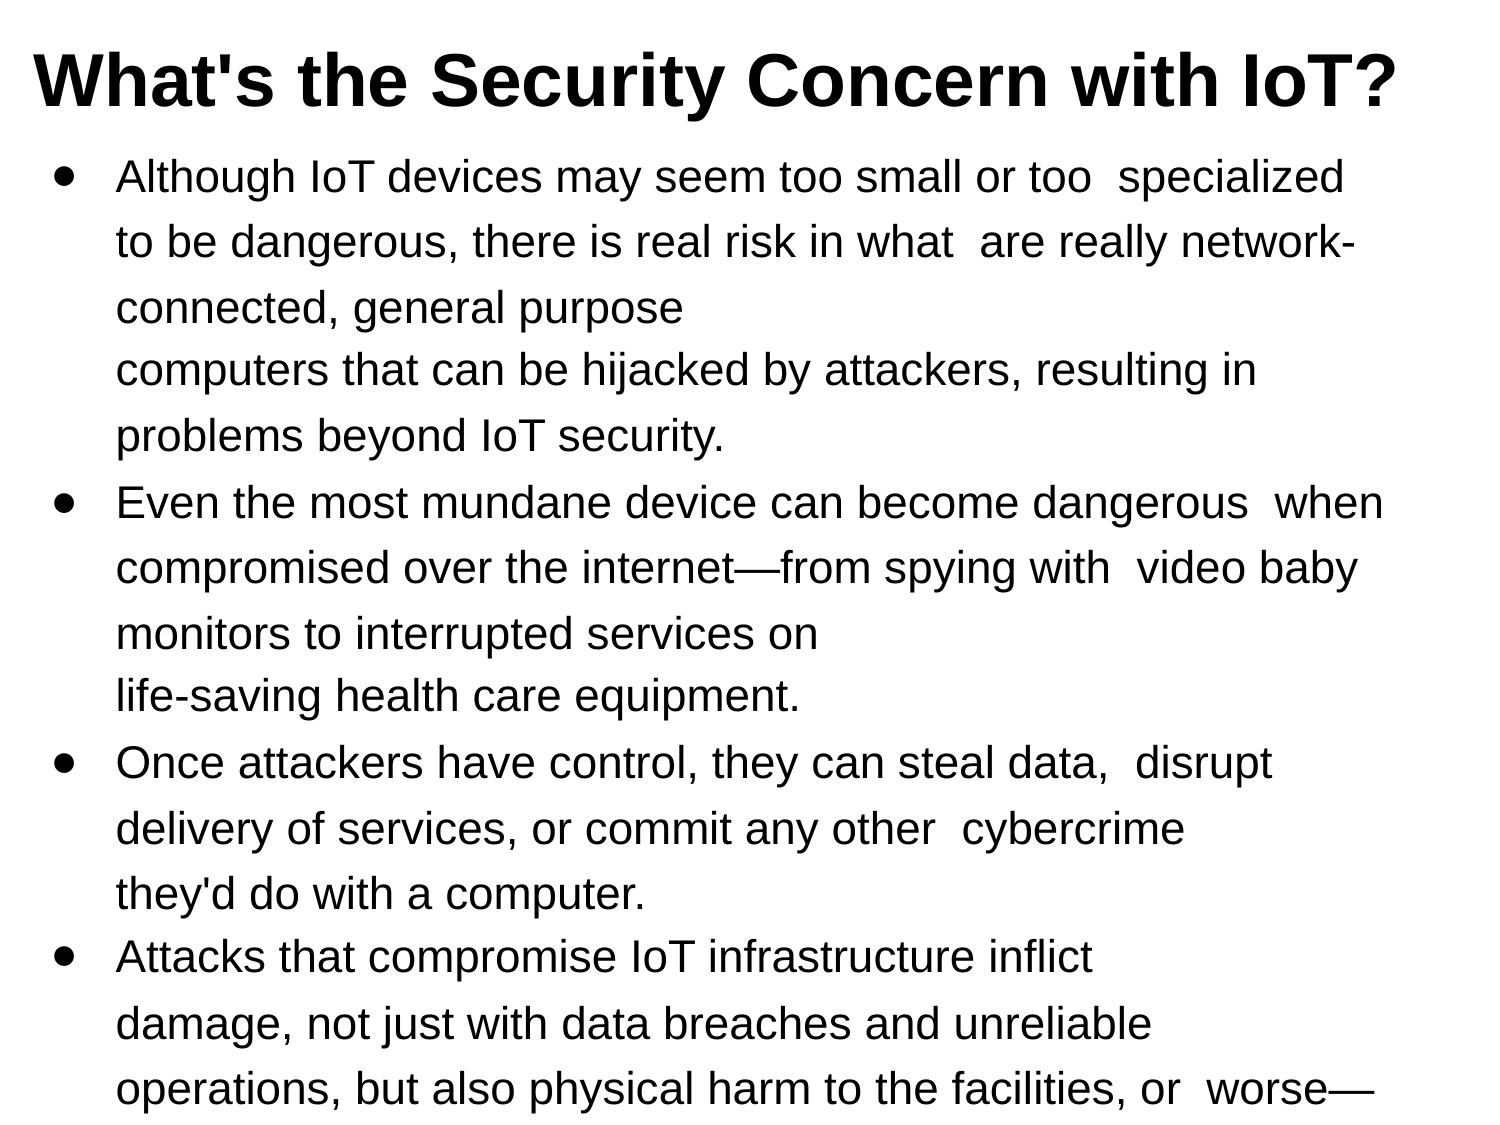

# What's the Security Concern with IoT?
Although IoT devices may seem too small or too  specialized to be dangerous, there is real risk in what  are really network-connected, general purpose
computers that can be hijacked by attackers, resulting in
problems beyond IoT security.
Even the most mundane device can become dangerous  when compromised over the internet—from spying with  video baby monitors to interrupted services on
life-saving health care equipment.
Once attackers have control, they can steal data,  disrupt delivery of services, or commit any other  cybercrime they'd do with a computer.
Attacks that compromise IoT infrastructure inﬂict
damage, not just with data breaches and unreliable  operations, but also physical harm to the facilities, or  worse—to the humans operating or relying on those  facilities.